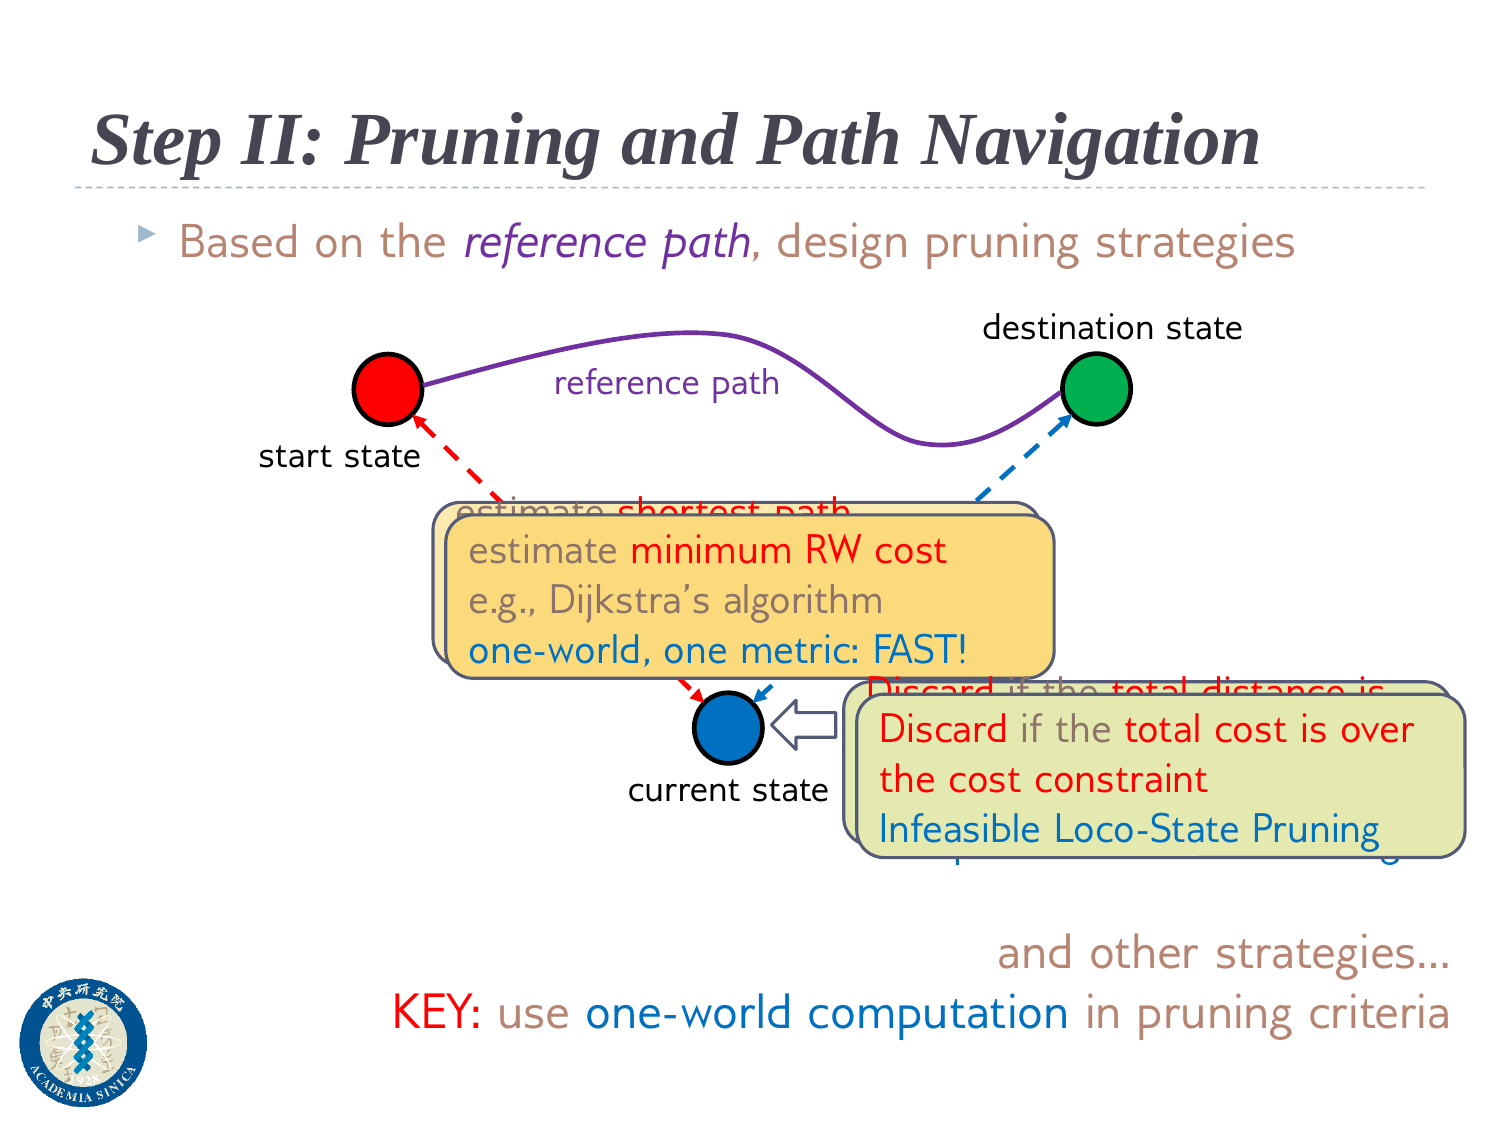

# Step II: Pruning and Path Navigation
Based on the reference path, design pruning strategies

destination state

reference path

start state

current state
estimate shortest path distances
e.g., Dijkstra’s algorithm
one-world, one metric: FAST!
estimate minimum RW cost
e.g., Dijkstra’s algorithm
one-world, one metric: FAST!
Discard if the total distance is over the length of reference path
Suboptimal Loco-State Pruning

Discard if the total cost is over the cost constraint
Infeasible Loco-State Pruning
and other strategies…
KEY: use one-world computation in pruning criteria